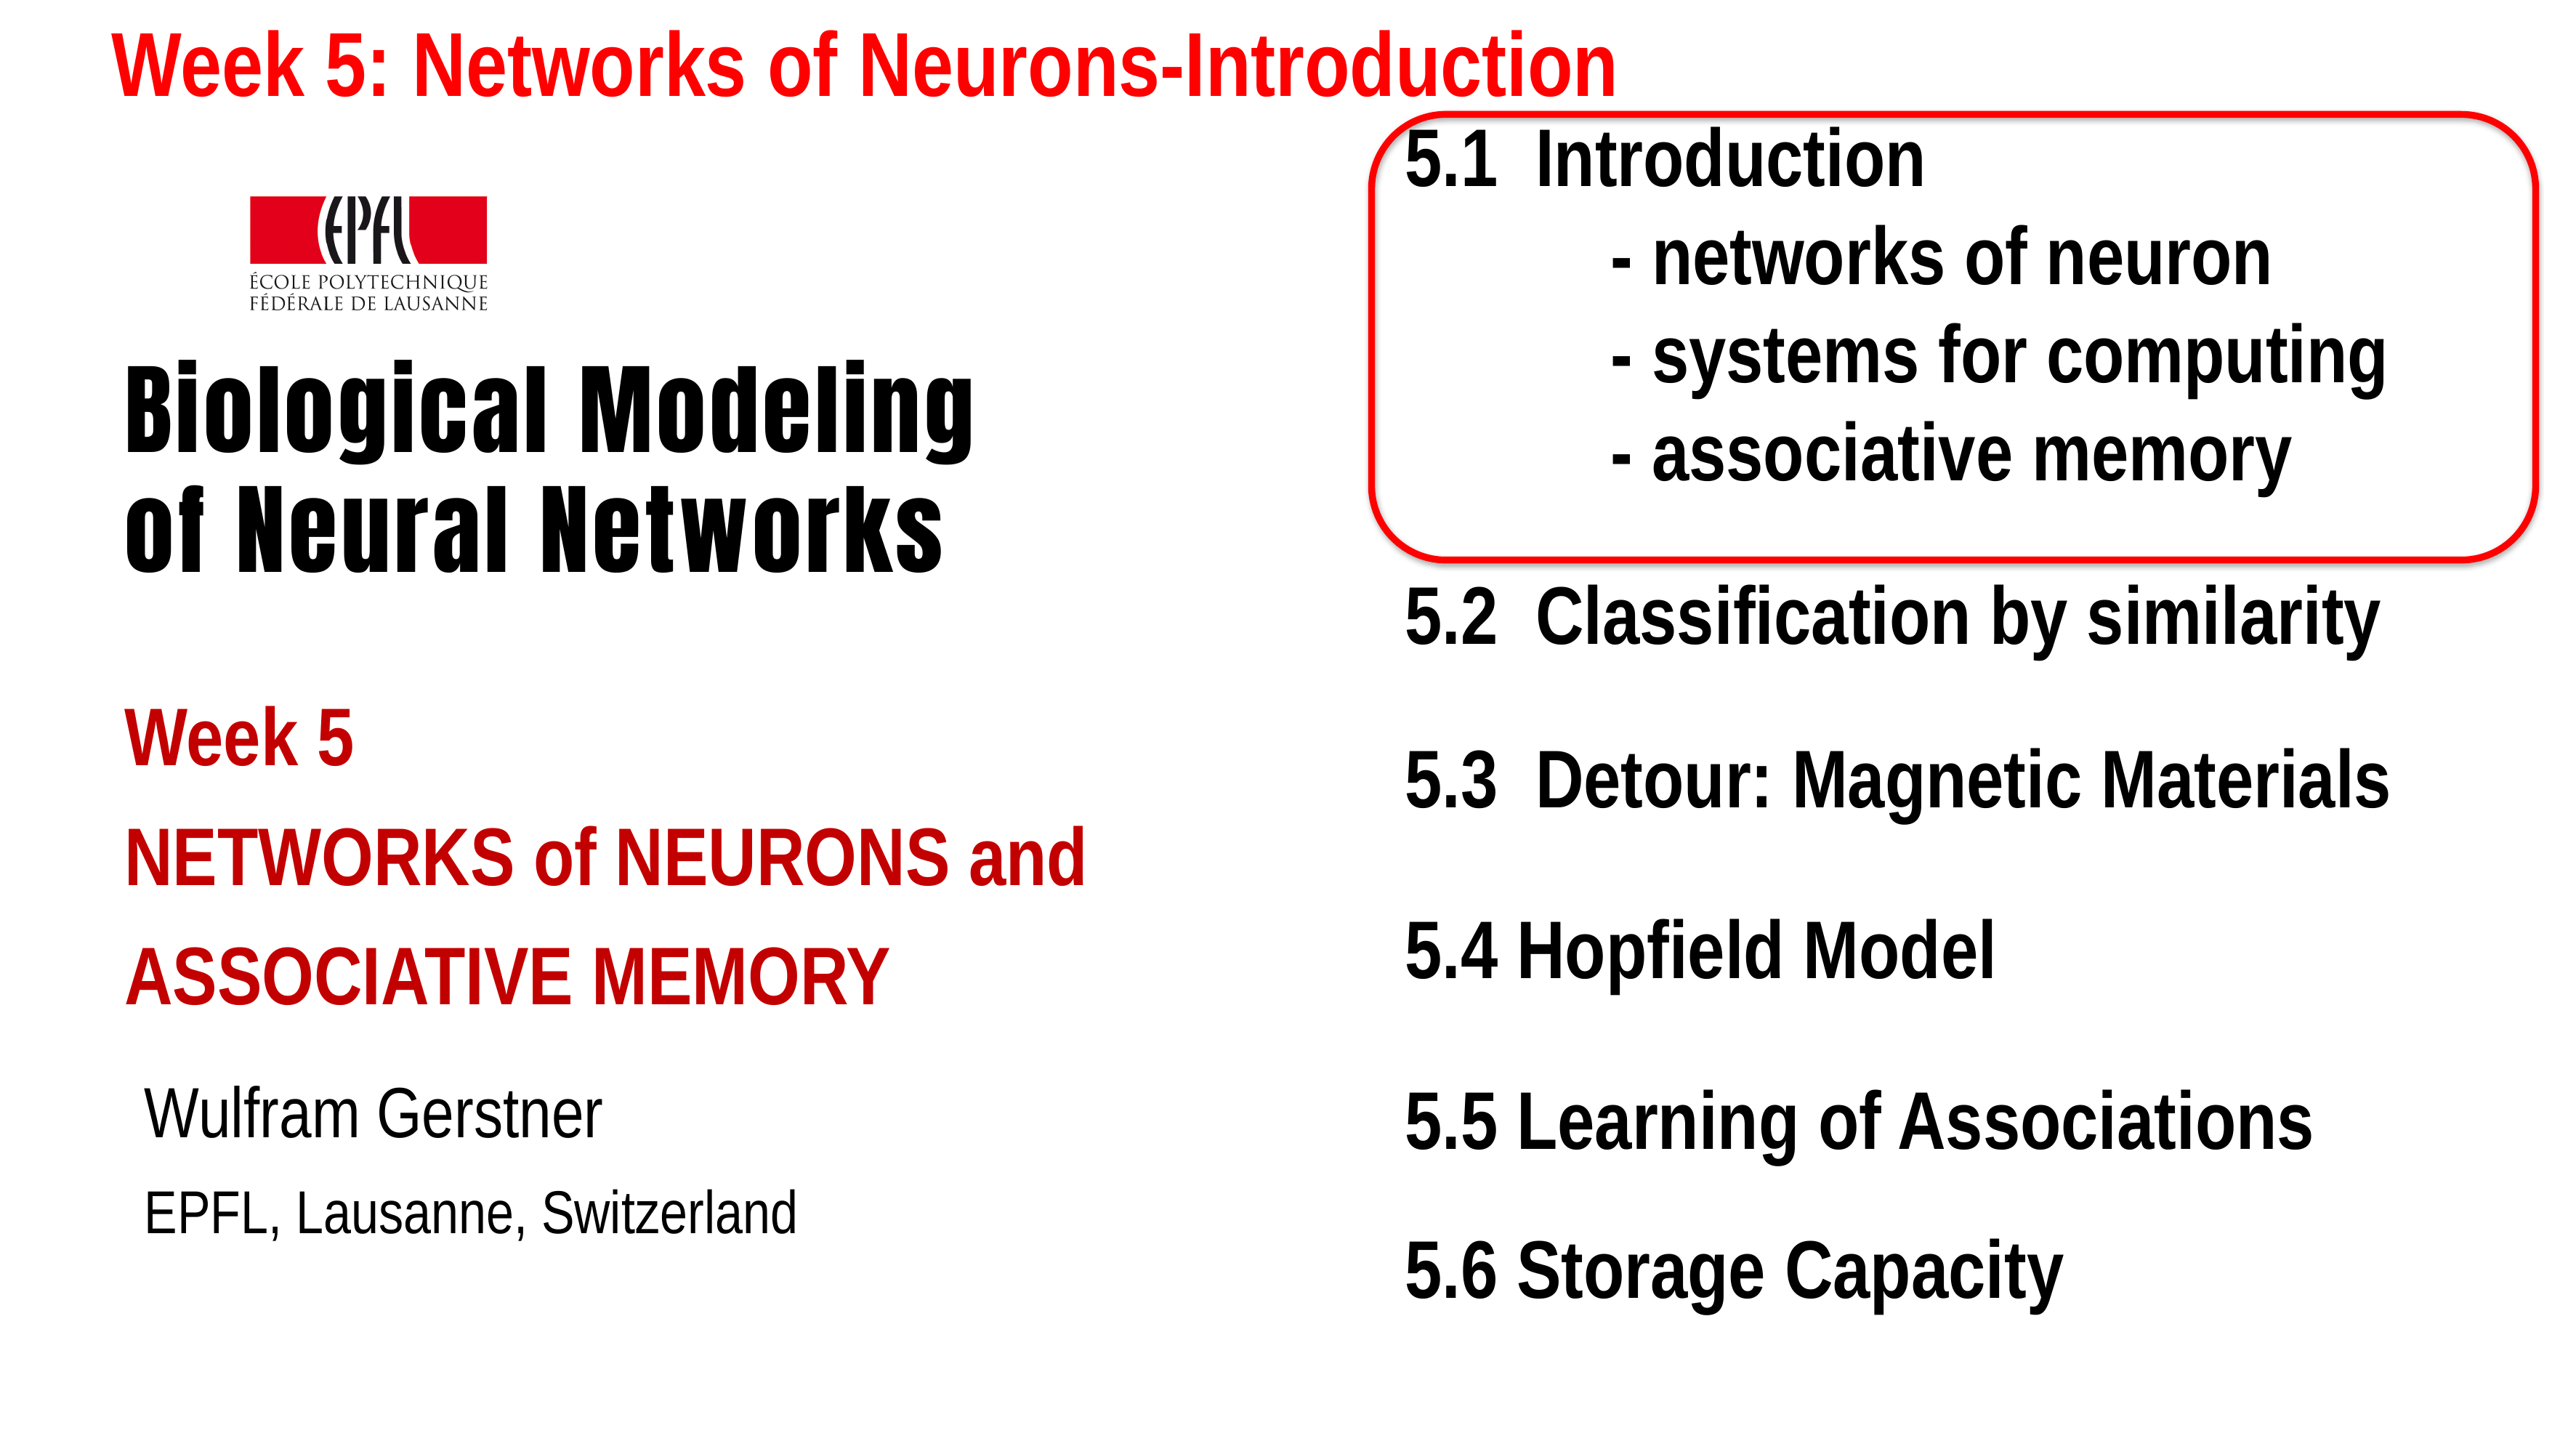

Week 5: Networks of Neurons-Introduction

5.1  Introduction
           - networks of neuron
           - systems for computing
           - associative memory

5.2  Classification by similarity

5.3  Detour: Magnetic Materials

5.4 Hopfield Model

5.5 Learning of Associations

5.6 Storage Capacity

# Biological Modeling of Neural Networks
Week 5
NETWORKS of NEURONS and
ASSOCIATIVE MEMORY
Wulfram Gerstner
EPFL, Lausanne, Switzerland